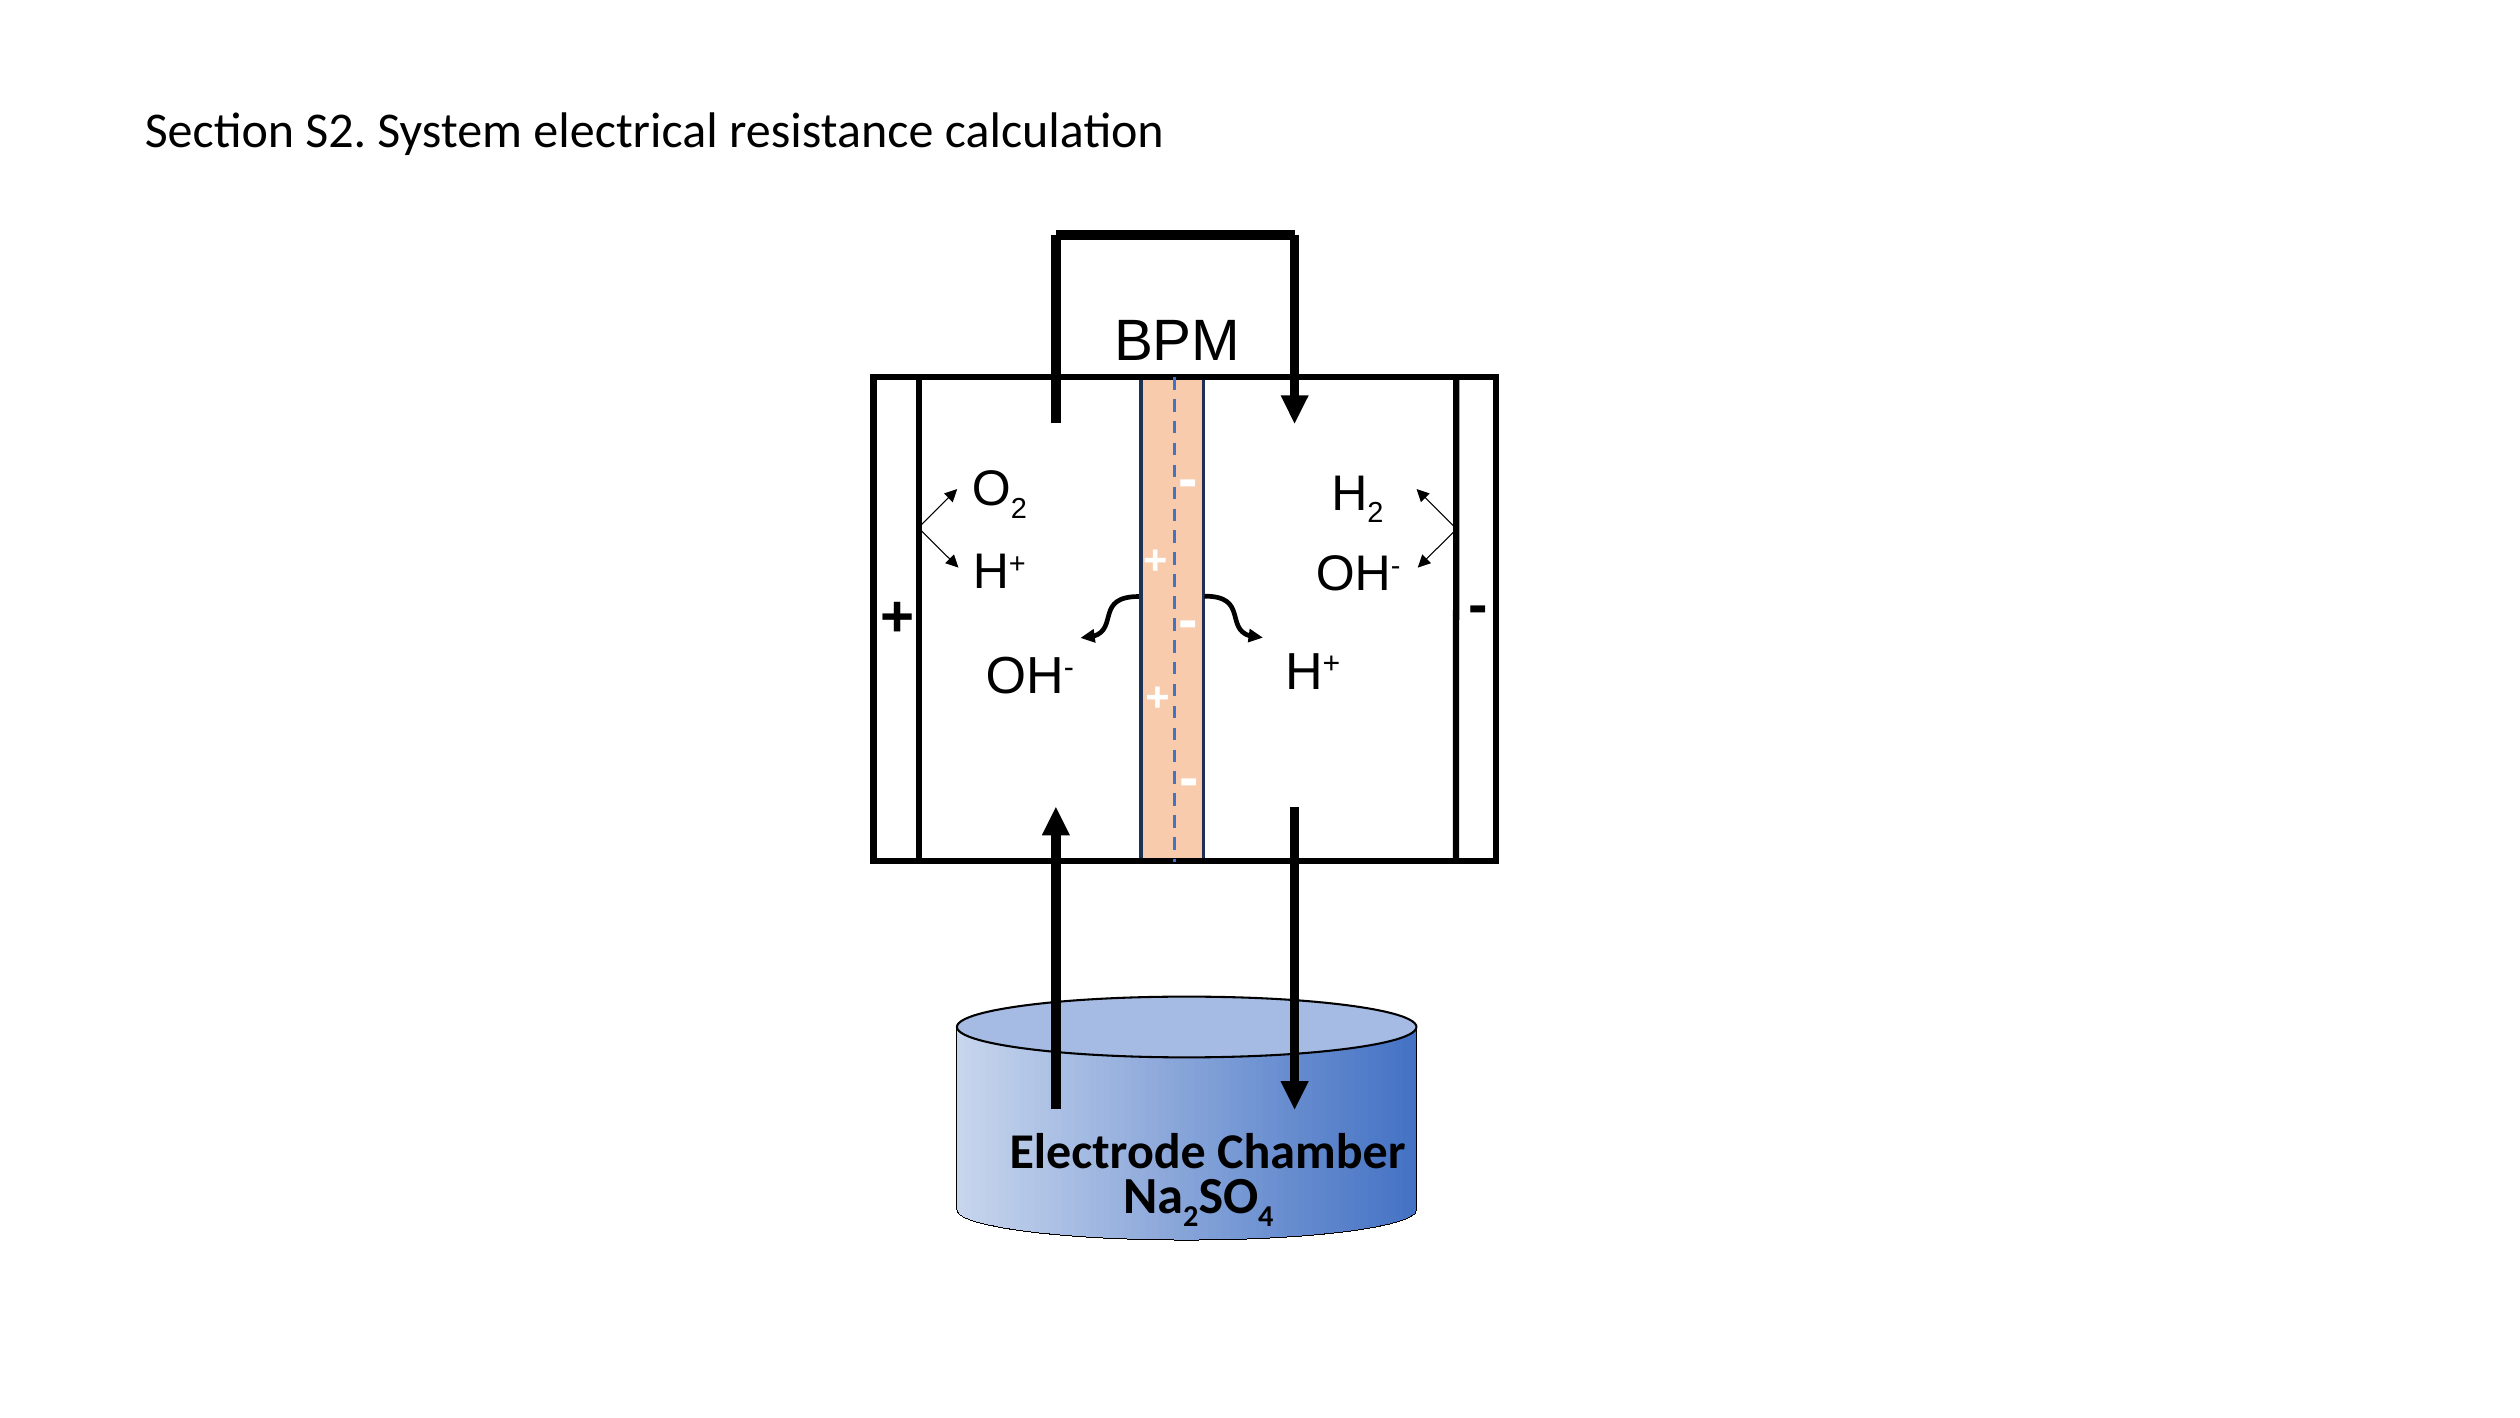

Section S2. System electrical resistance calculation
BPM

-
O2
H2
+
H+
OH-
-
+
-
H+
OH-
+
-

Electrode Chamber
Na2SO4